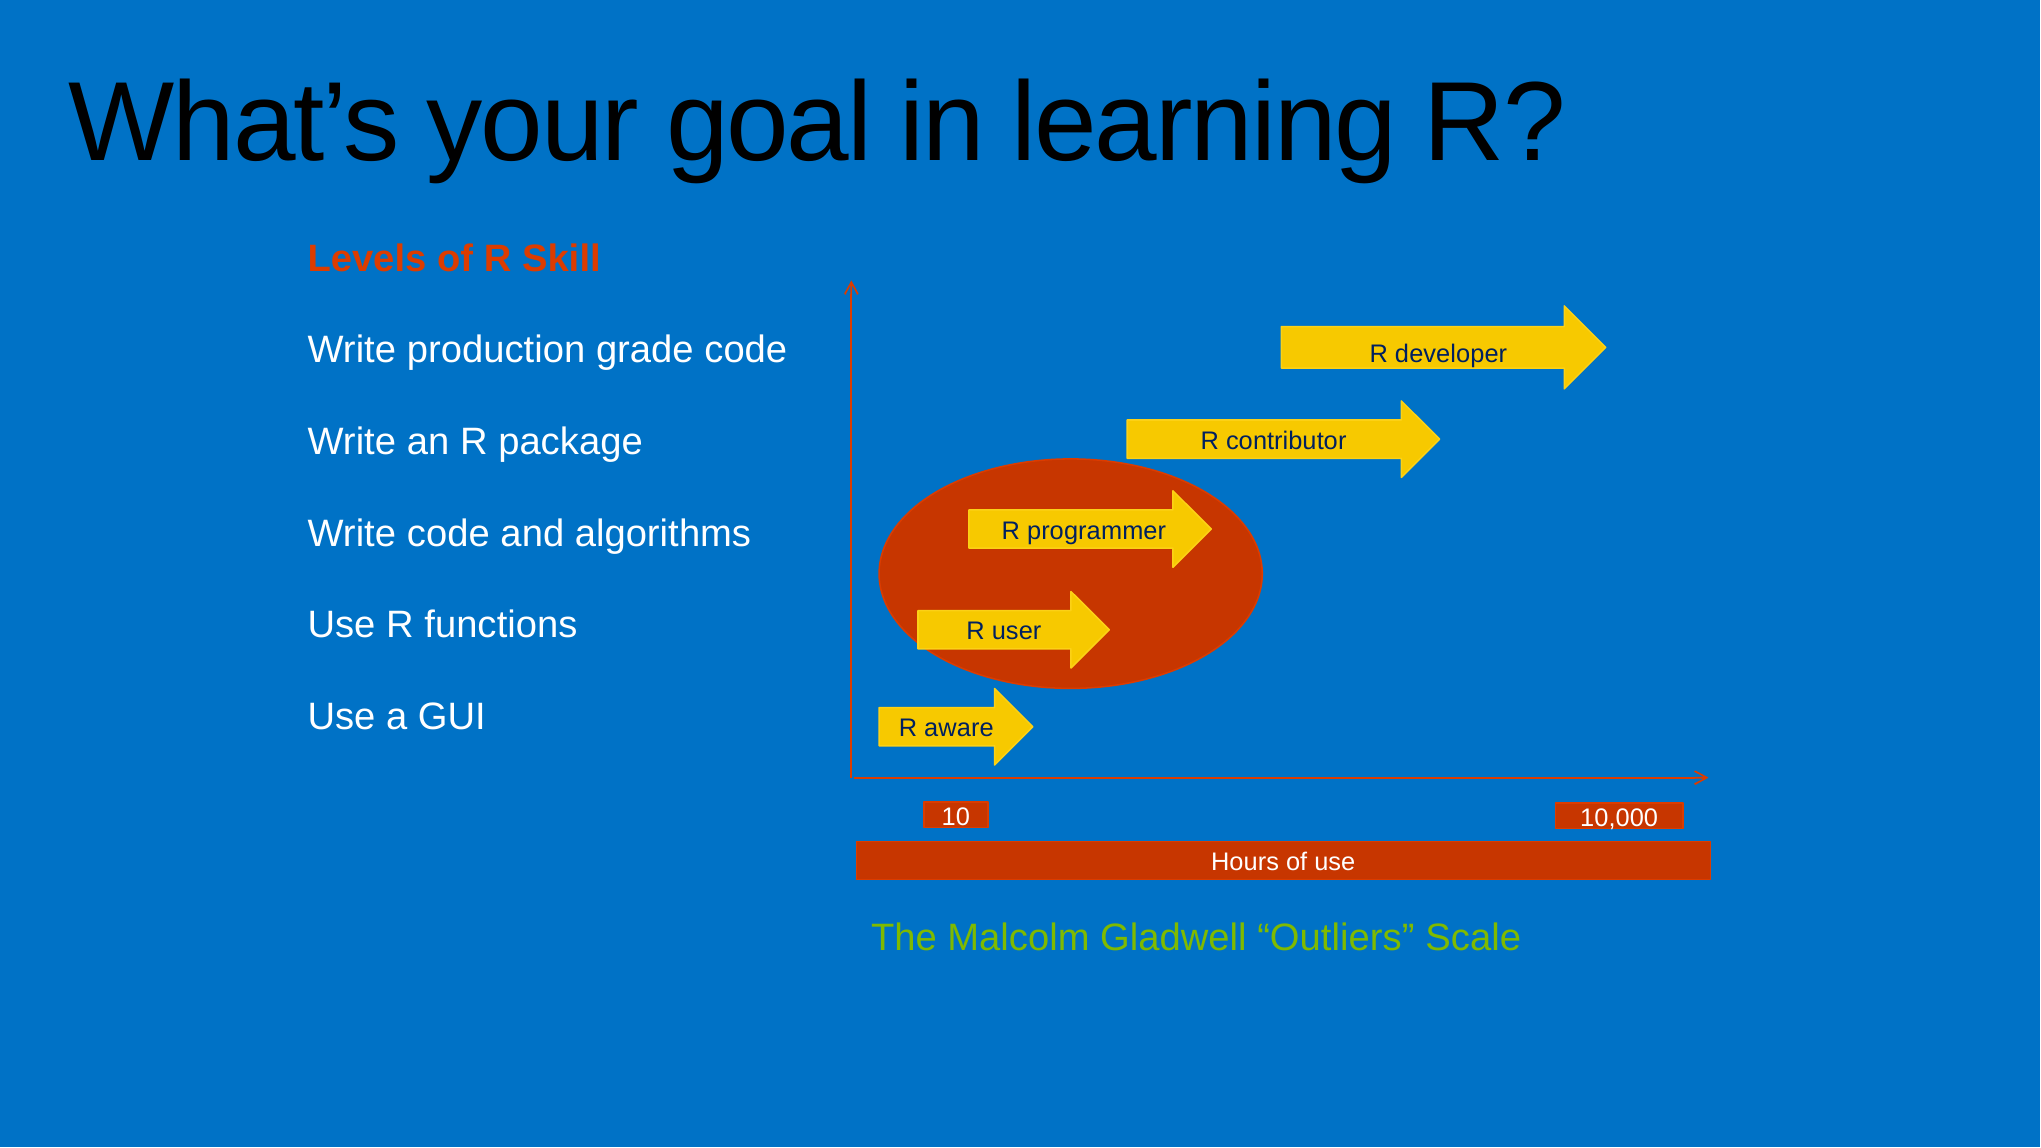

12
# What’s your goal in learning R?
Levels of R Skill

Write production grade code

Write an R package

Write code and algorithms

Use R functions

Use a GUI

 R developer
R contributor

 R programmer
R user
R aware
10
10,000
Hours of use
The Malcolm Gladwell “Outliers” Scale